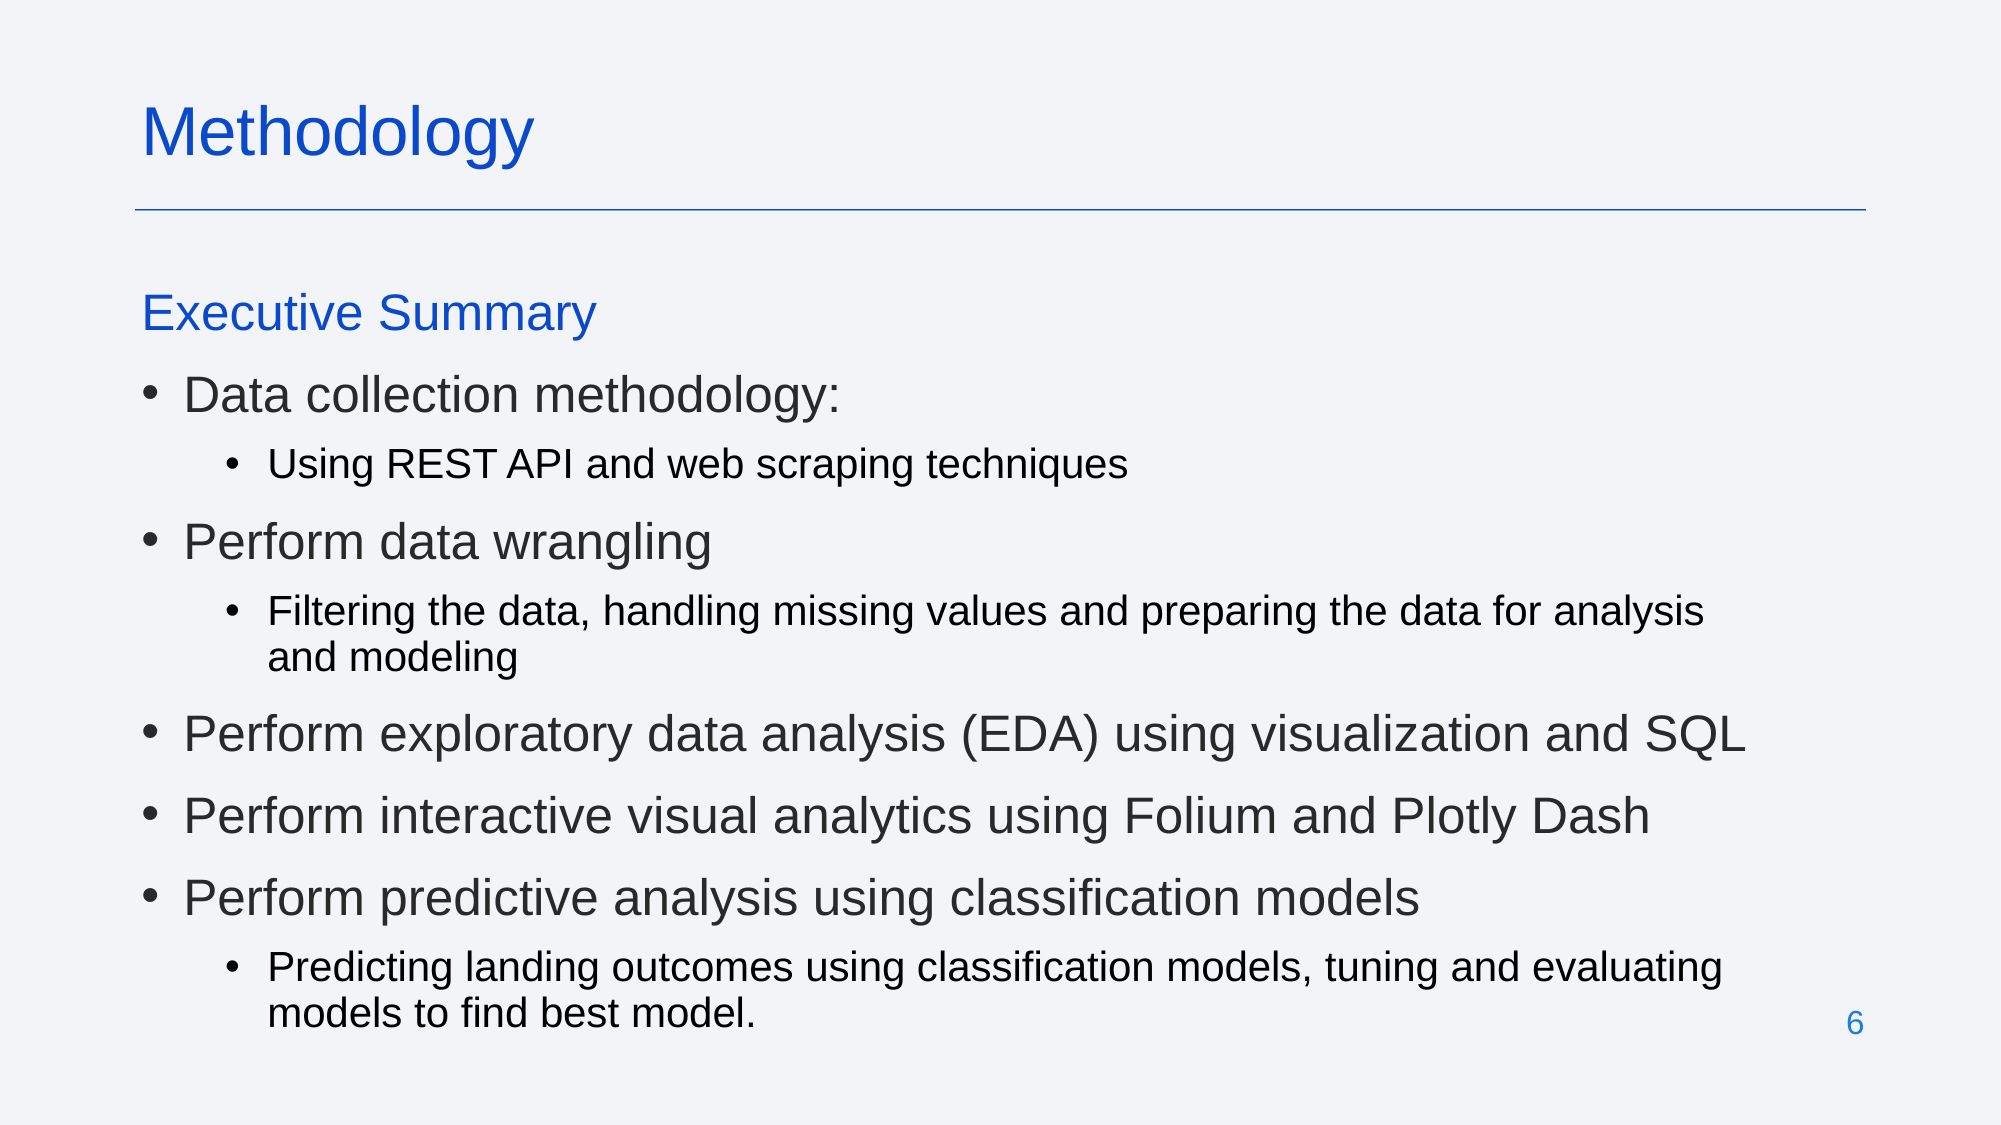

Methodology
Executive Summary
Data collection methodology:

Using REST API and web scraping techniques
Perform data wrangling

Filtering the data, handling missing values and preparing the data for analysis and modeling
Perform exploratory data analysis (EDA) using visualization and SQL
Perform interactive visual analytics using Folium and Plotly Dash
Perform predictive analysis using classification models

Predicting landing outcomes using classification models, tuning and evaluating models to find best model.

6